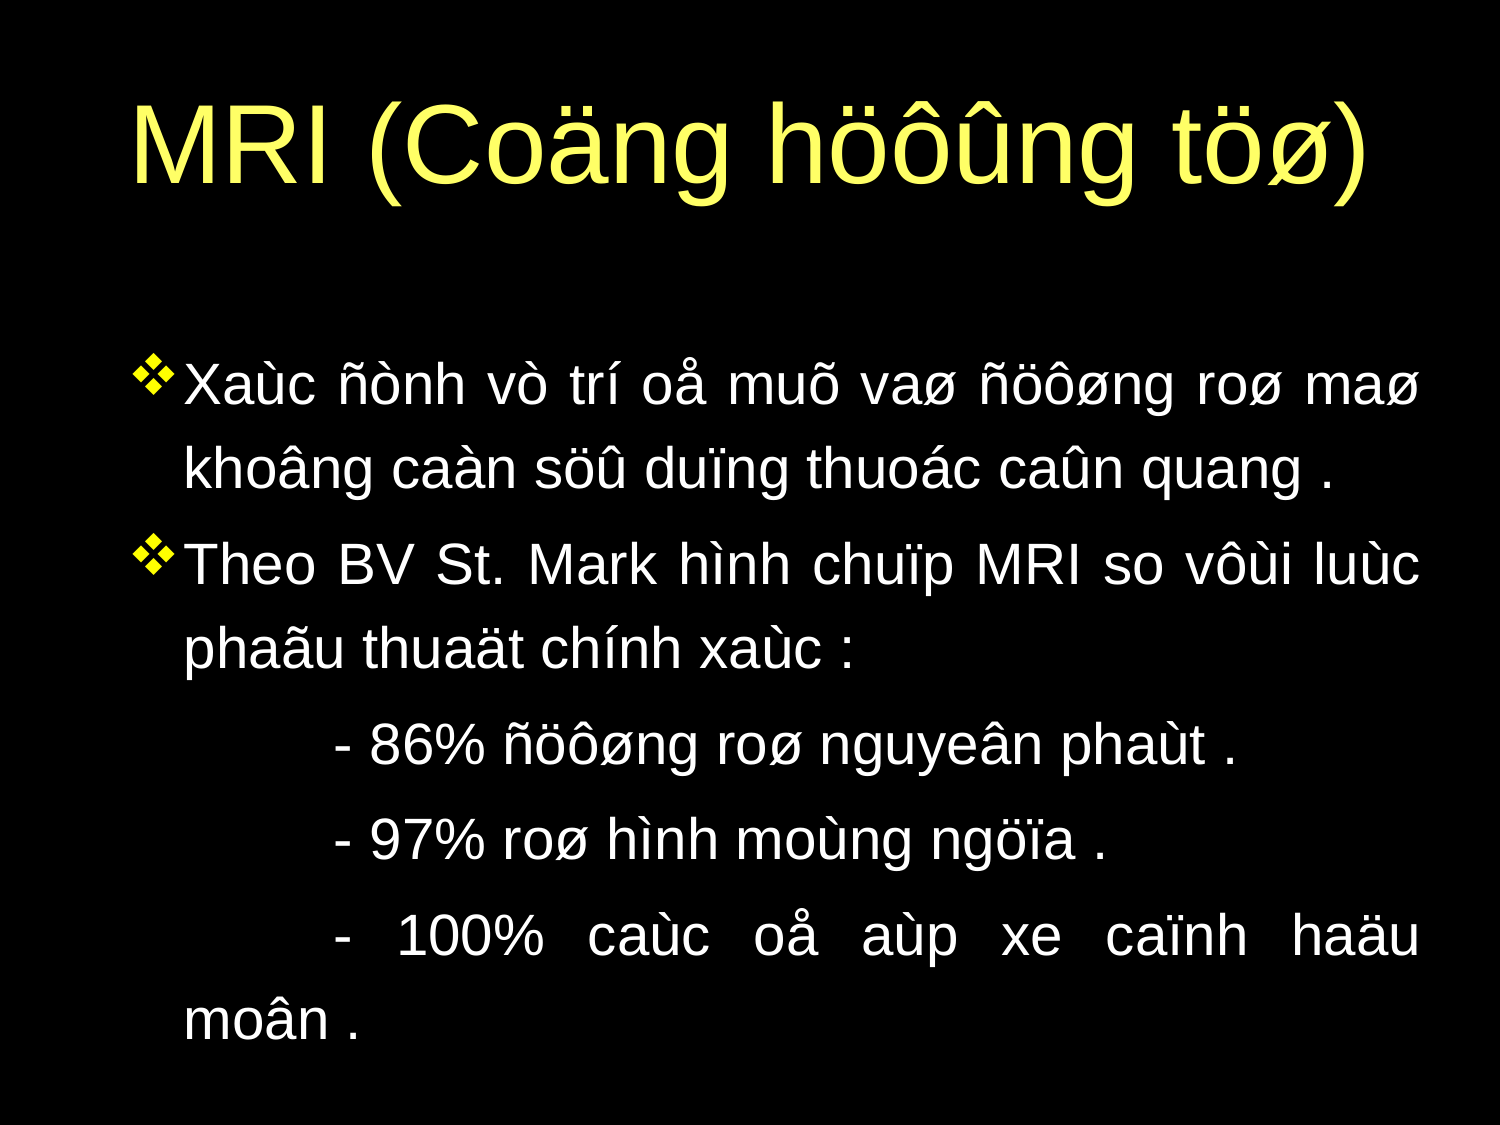

# MRI (Coäng höôûng töø)
Xaùc ñònh vò trí oå muõ vaø ñöôøng roø maø khoâng caàn söû duïng thuoác caûn quang .
Theo BV St. Mark hình chuïp MRI so vôùi luùc phaãu thuaät chính xaùc :
		- 86% ñöôøng roø nguyeân phaùt .
		- 97% roø hình moùng ngöïa .
		- 100% caùc oå aùp xe caïnh haäu moân .